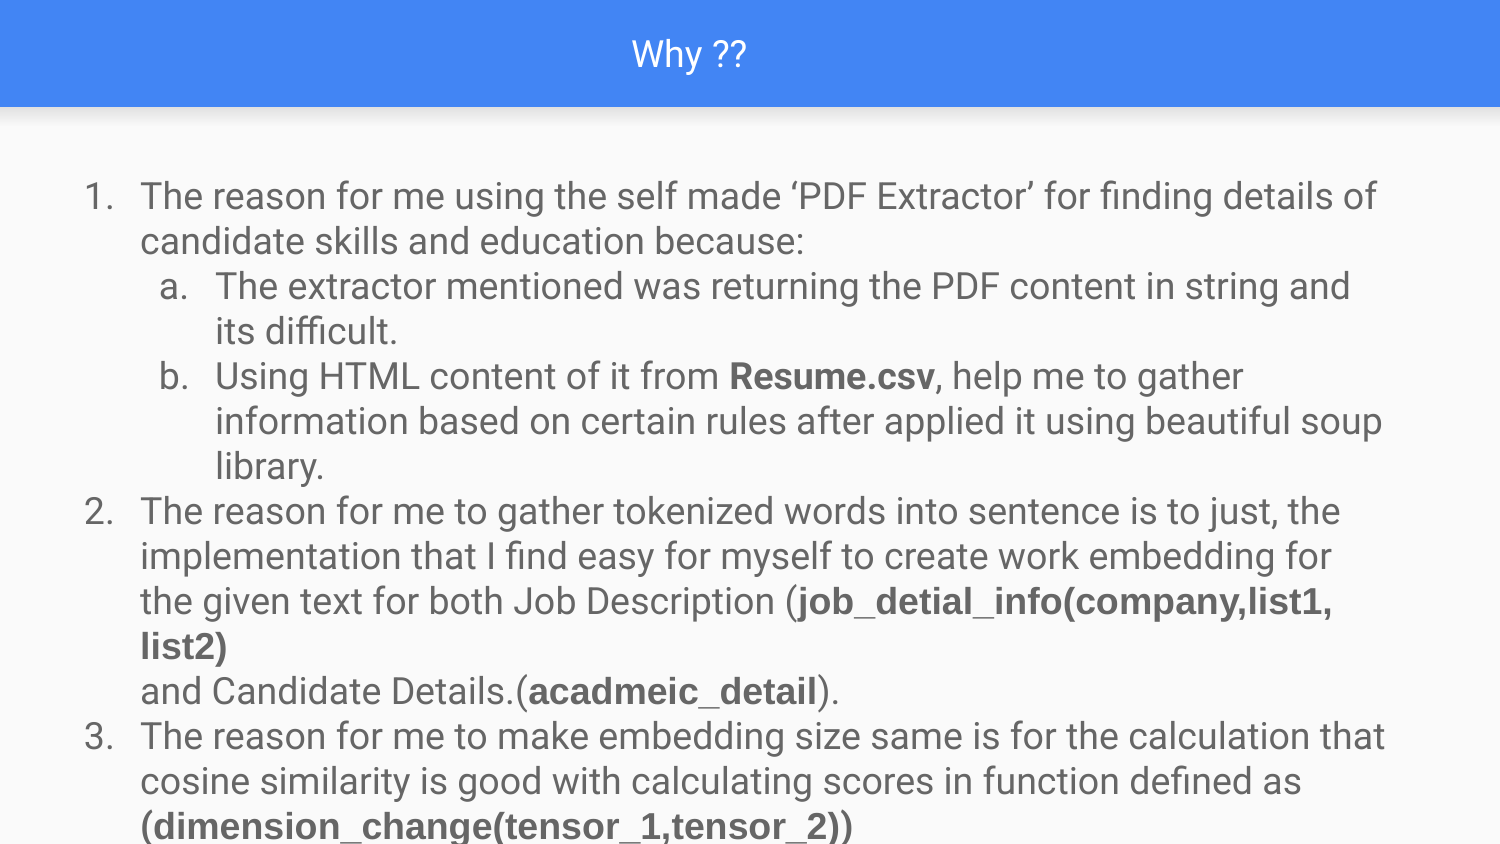

# Why ??
The reason for me using the self made ‘PDF Extractor’ for finding details of candidate skills and education because:
The extractor mentioned was returning the PDF content in string and its difficult.
Using HTML content of it from Resume.csv, help me to gather information based on certain rules after applied it using beautiful soup library.
The reason for me to gather tokenized words into sentence is to just, the implementation that I find easy for myself to create work embedding for the given text for both Job Description (job_detial_info(company,list1, list2)
and Candidate Details.(acadmeic_detail).
The reason for me to make embedding size same is for the calculation that cosine similarity is good with calculating scores in function defined as (dimension_change(tensor_1,tensor_2))